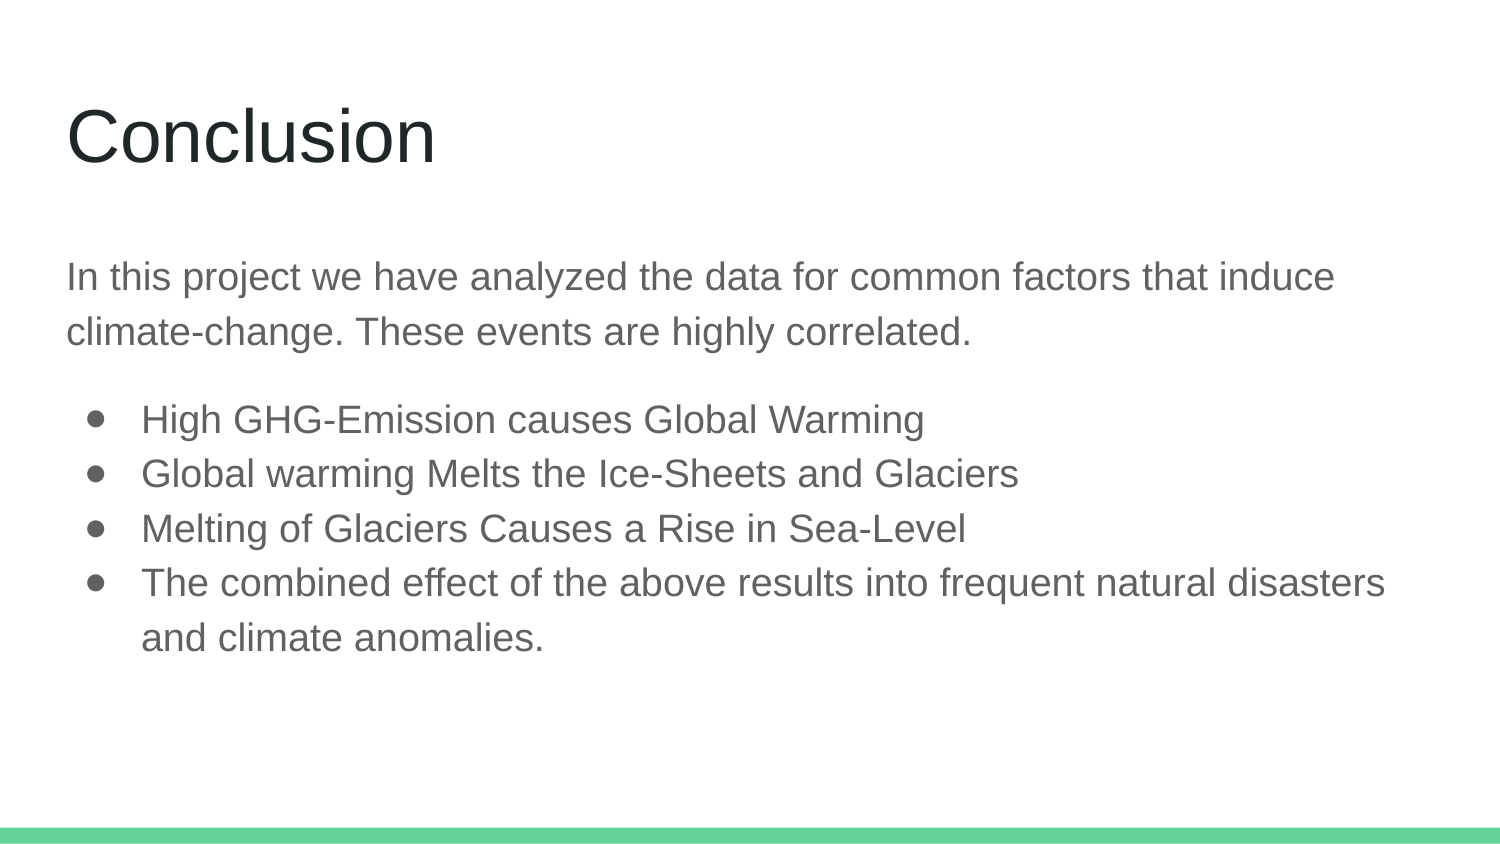

# Conclusion
In this project we have analyzed the data for common factors that induce climate-change. These events are highly correlated.
High GHG-Emission causes Global Warming
Global warming Melts the Ice-Sheets and Glaciers
Melting of Glaciers Causes a Rise in Sea-Level
The combined effect of the above results into frequent natural disasters and climate anomalies.